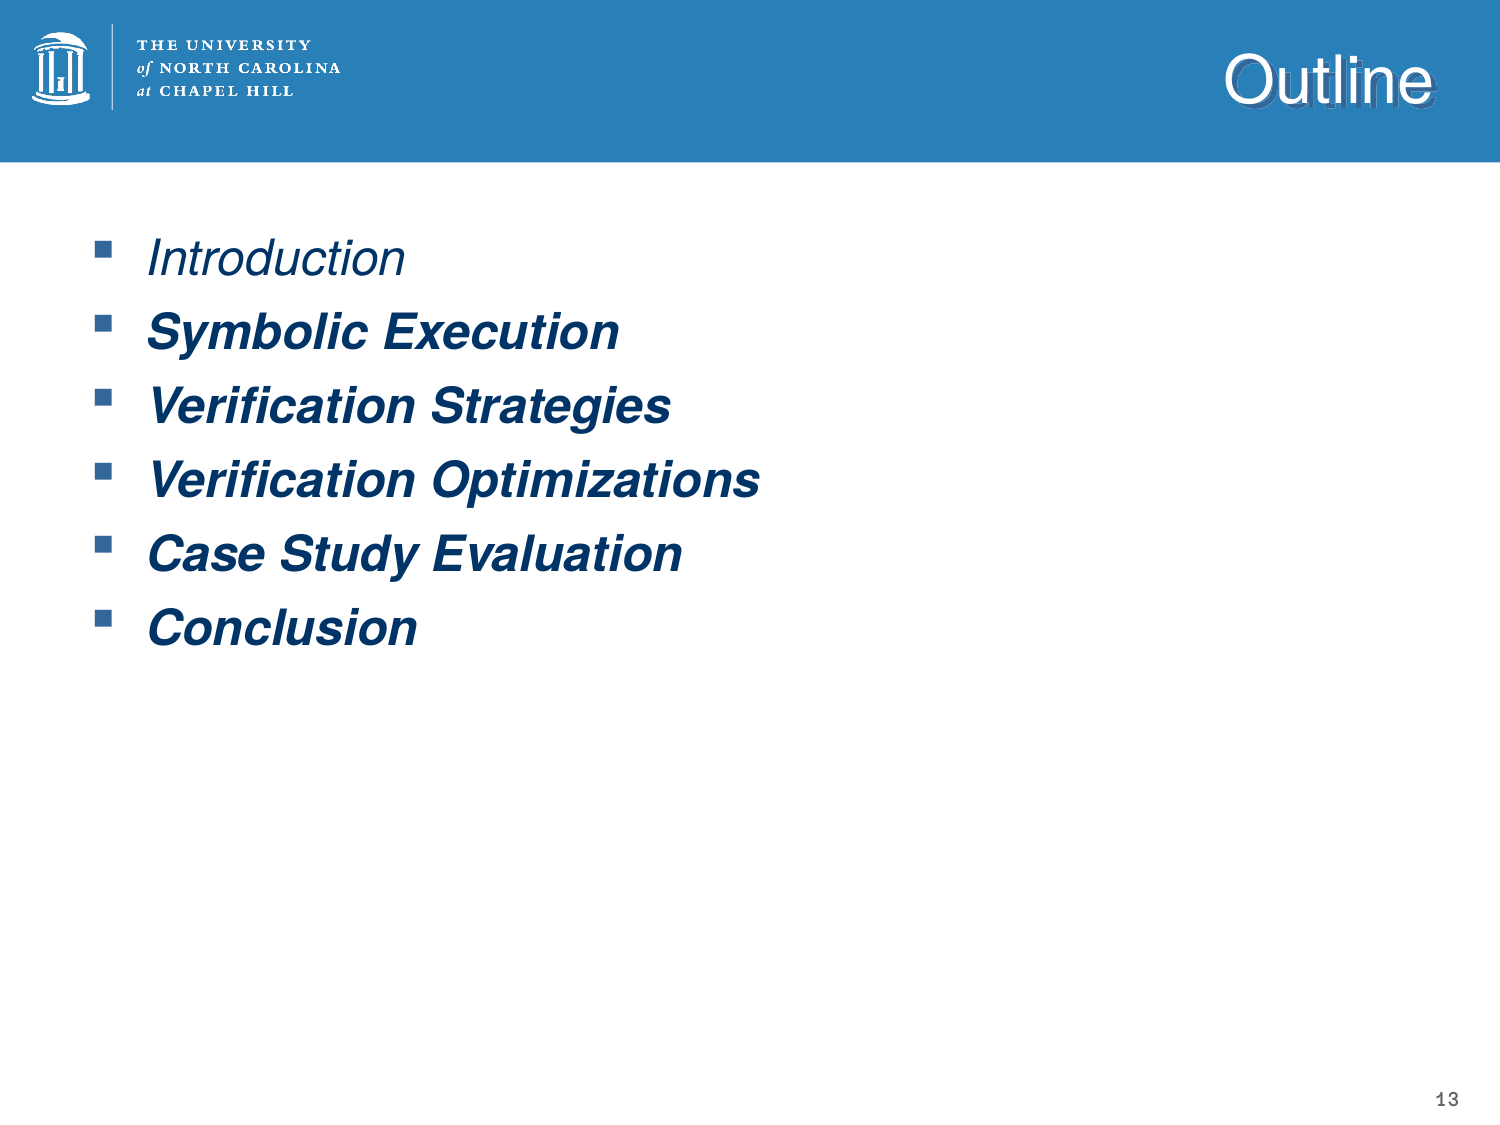

# Outline
Introduction
Symbolic Execution
Verification Strategies
Verification Optimizations
Case Study Evaluation
Conclusion